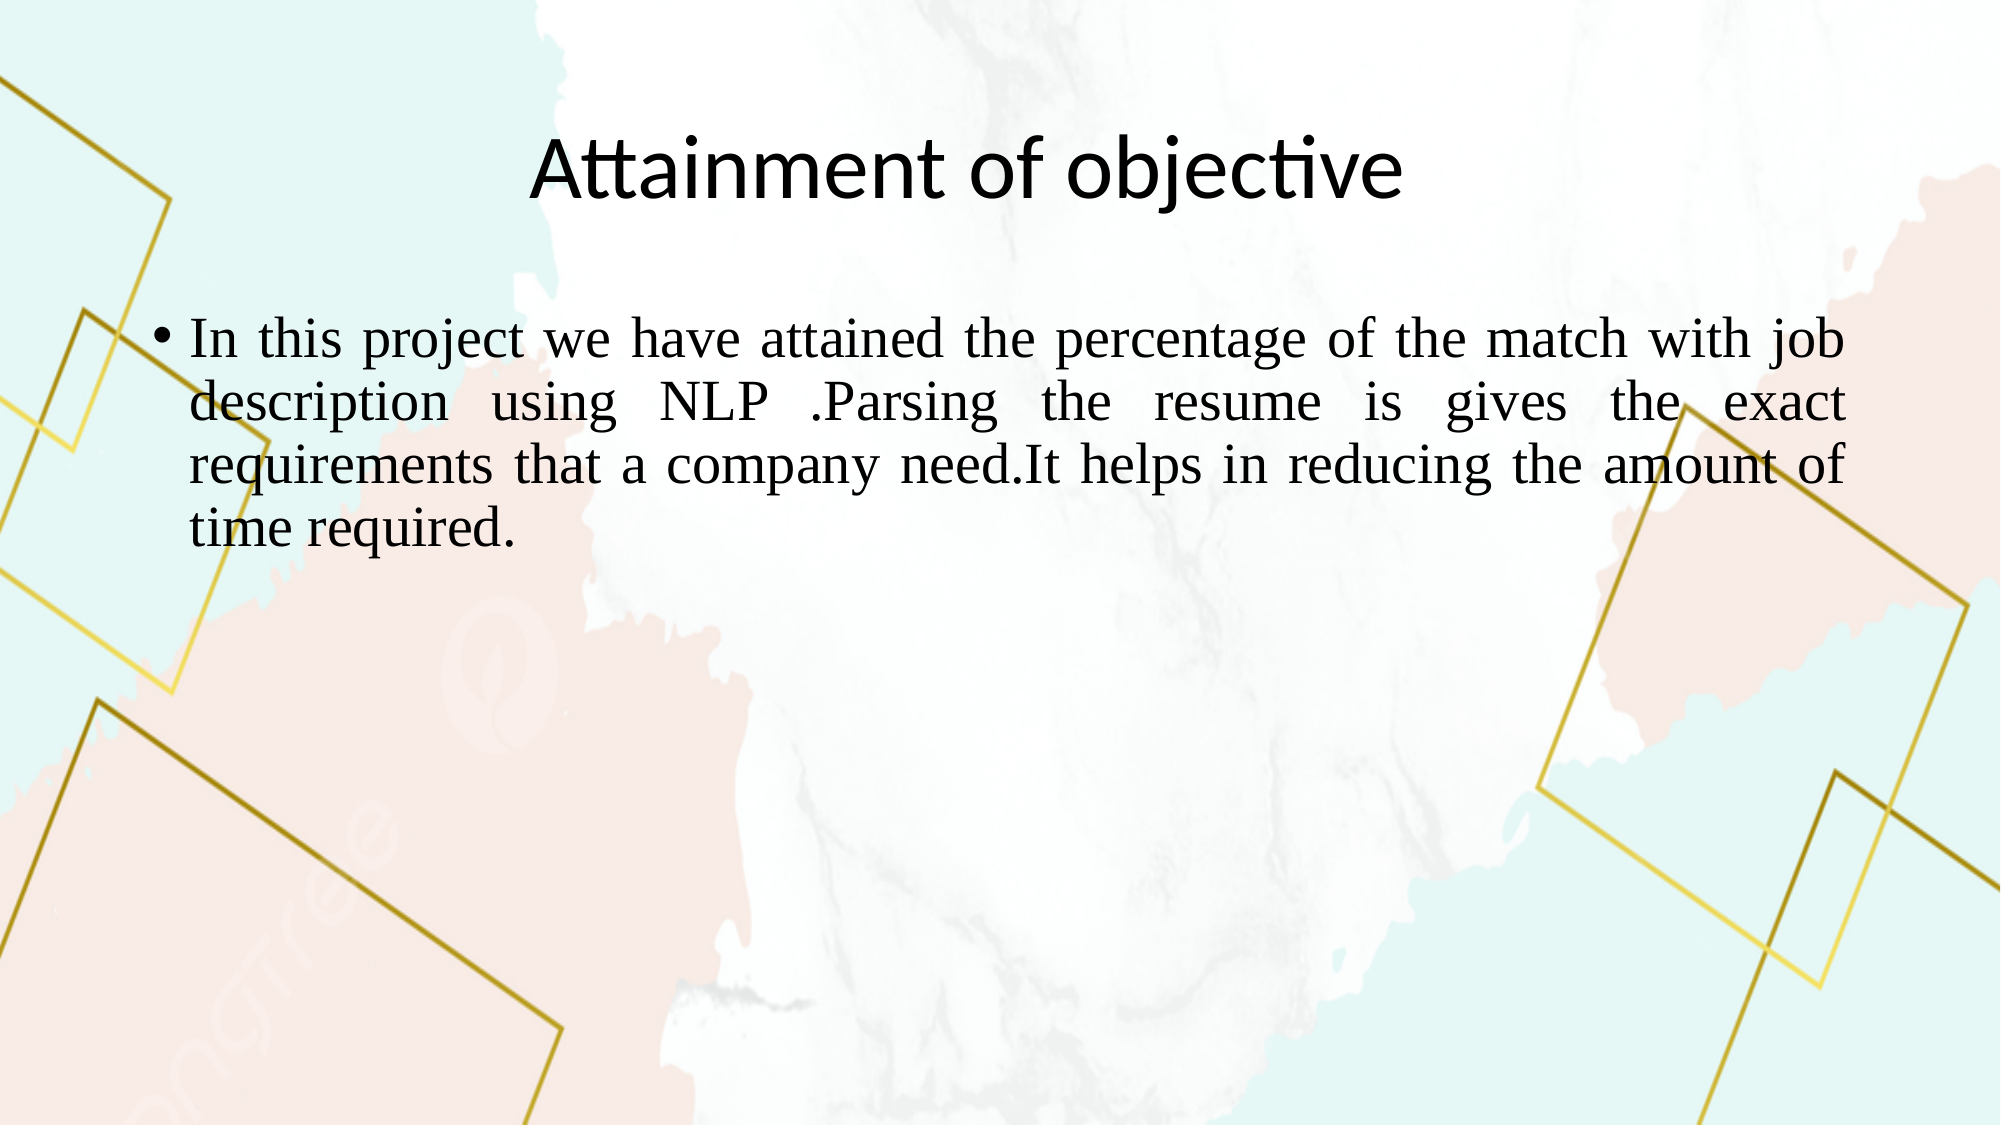

# Attainment of objective
In this project we have attained the percentage of the match with job description using NLP .Parsing the resume is gives the exact requirements that a company need.It helps in reducing the amount of time required.